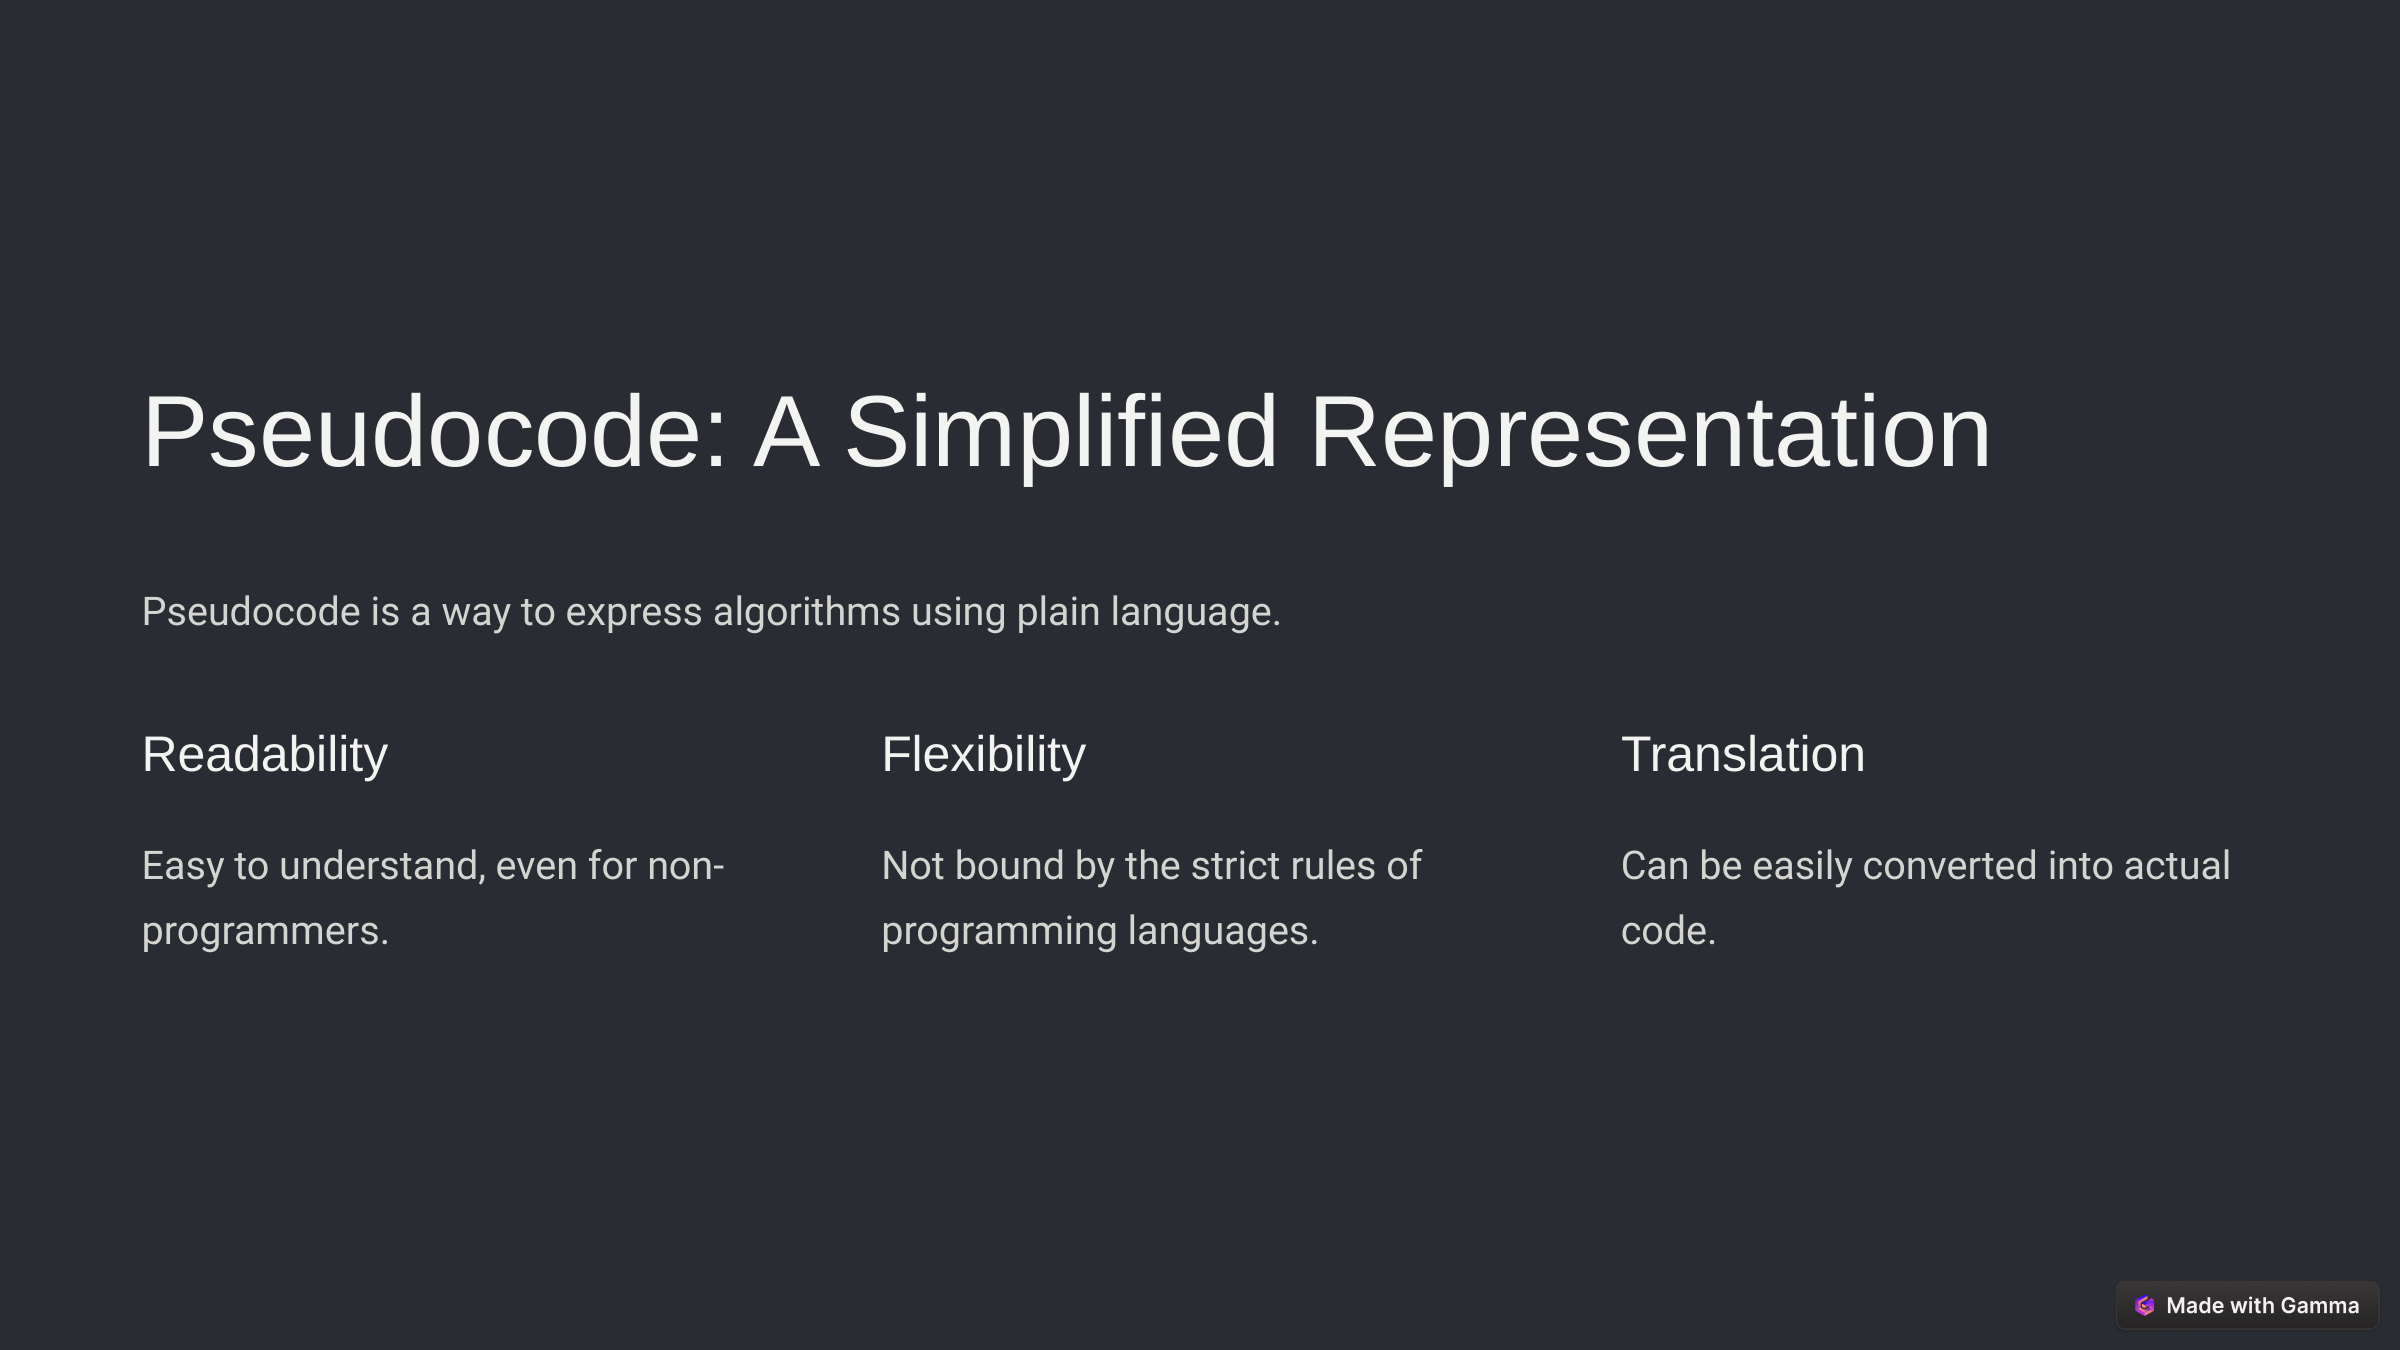

Pseudocode: A Simplified Representation
Pseudocode is a way to express algorithms using plain language.
Readability
Flexibility
Translation
Easy to understand, even for non-programmers.
Not bound by the strict rules of programming languages.
Can be easily converted into actual code.